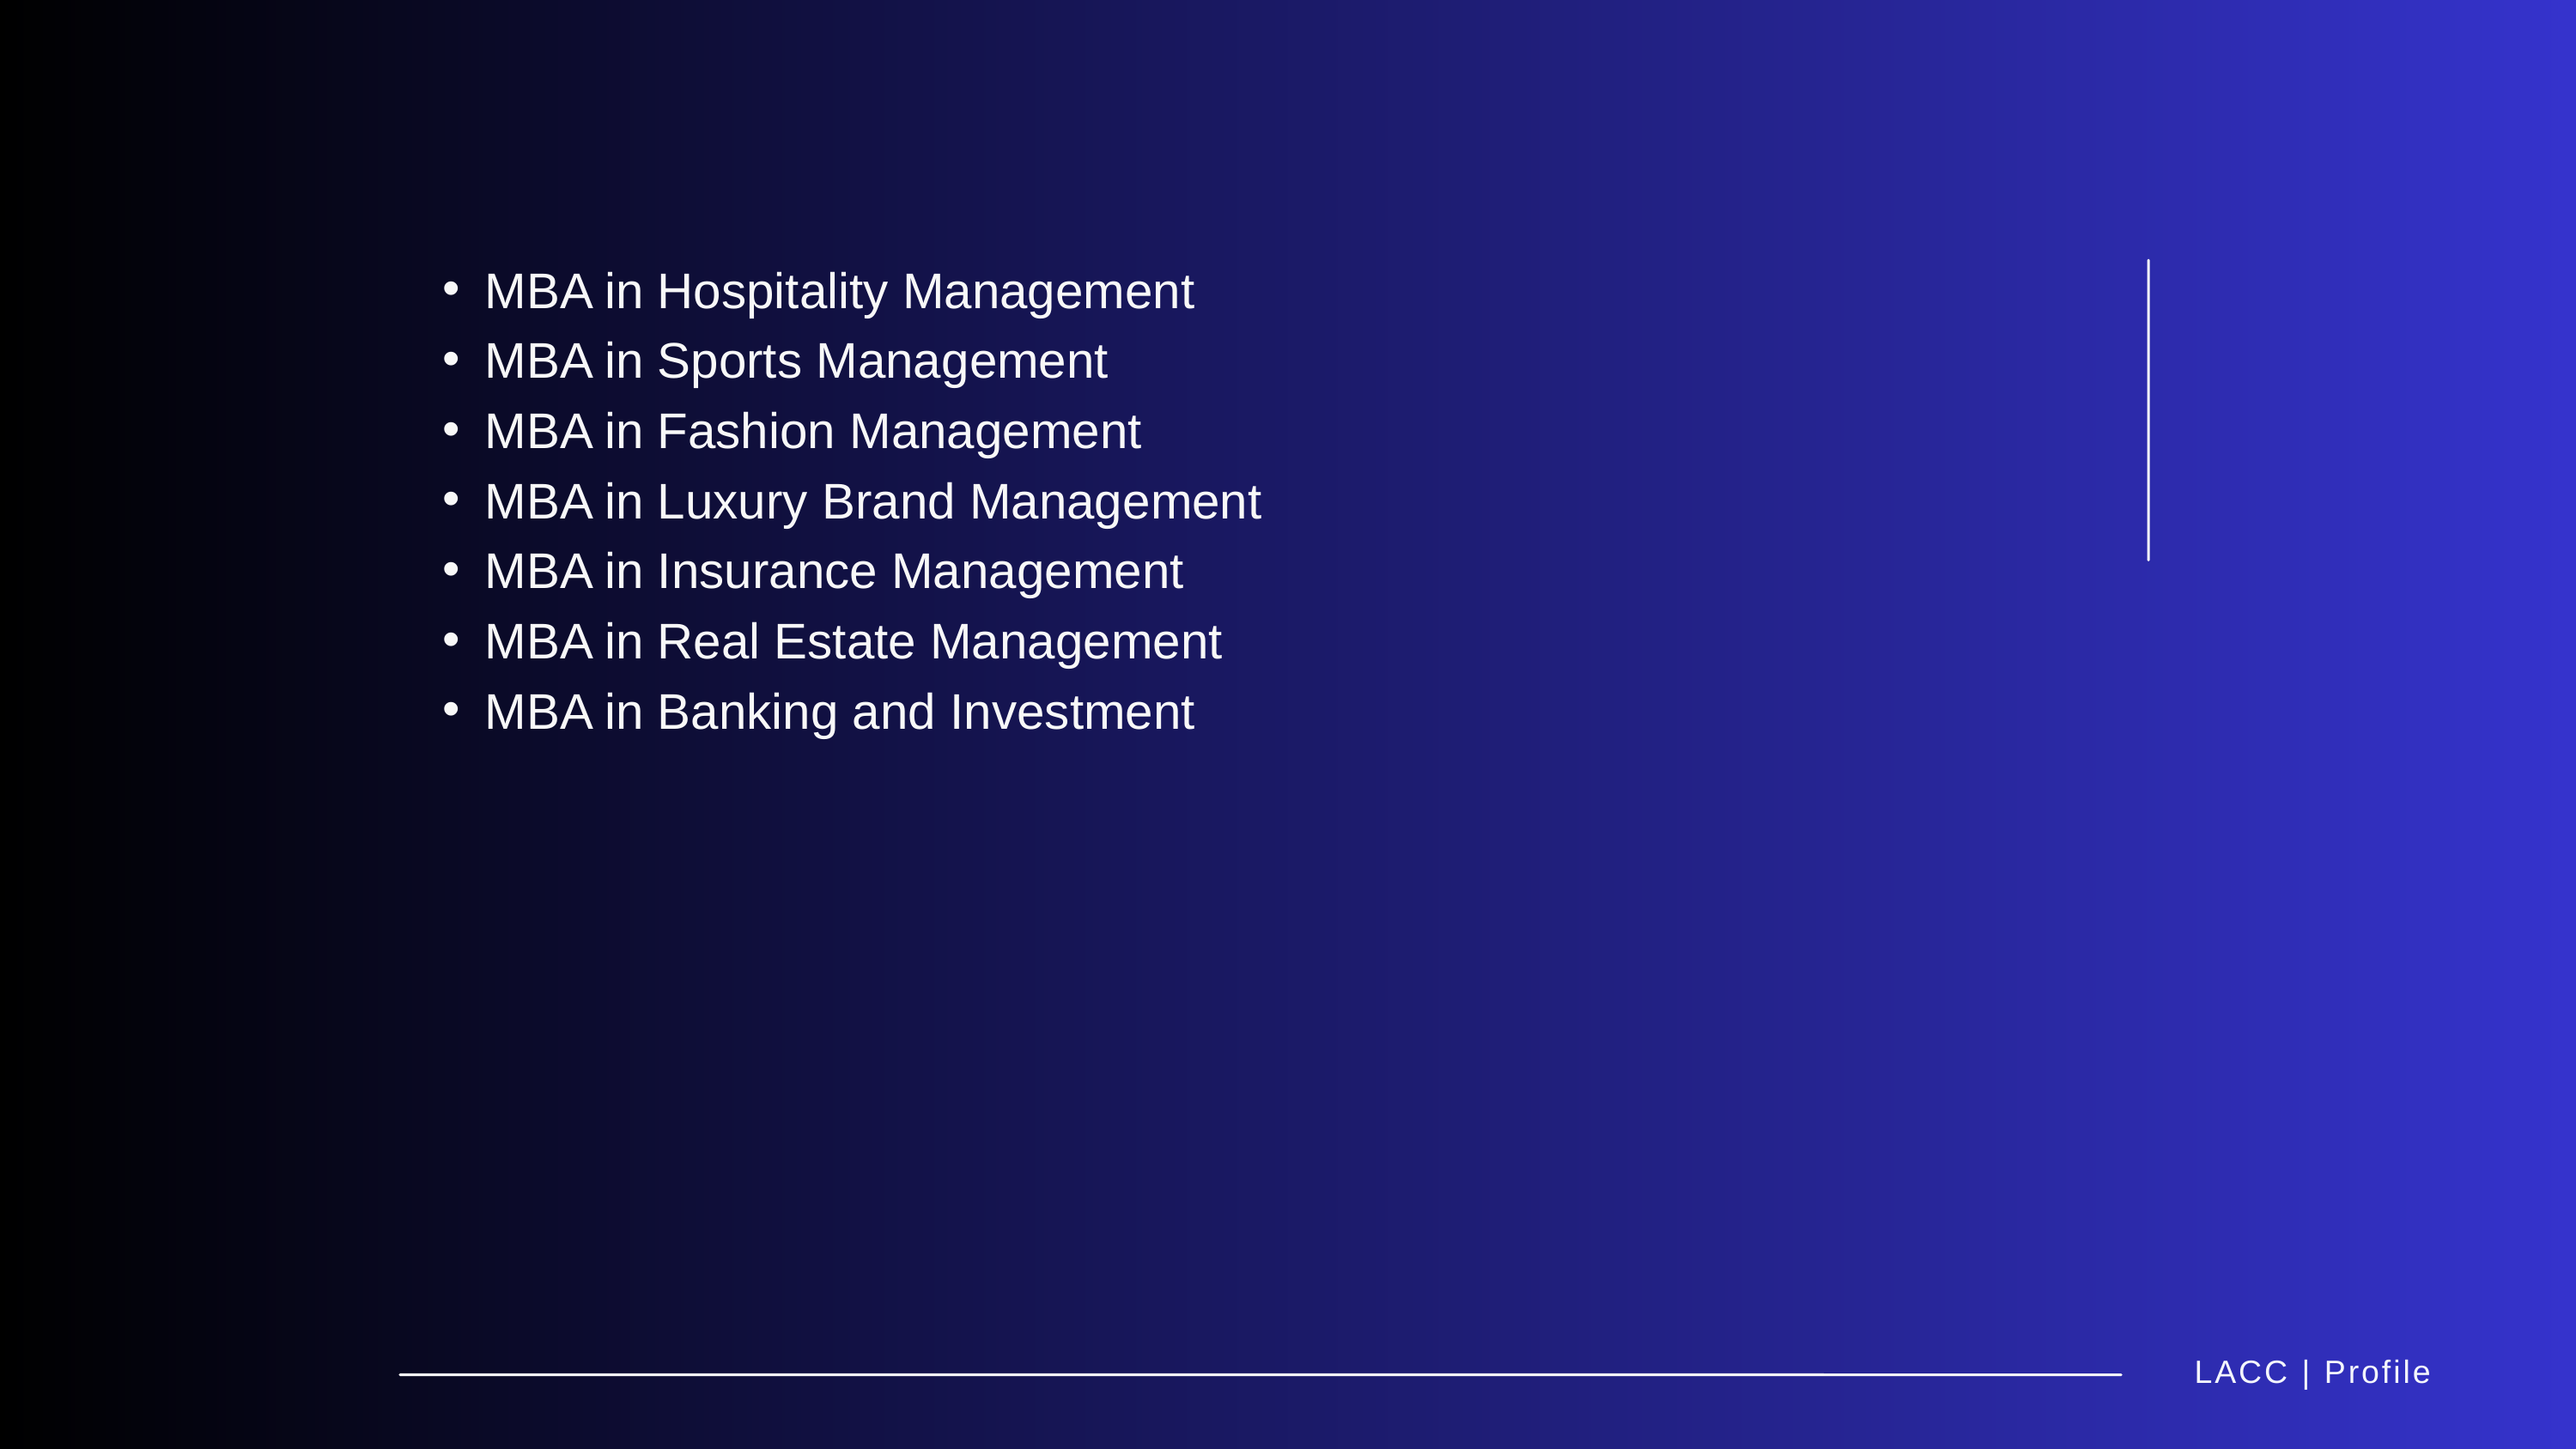

MBA in Hospitality Management
MBA in Sports Management
MBA in Fashion Management
MBA in Luxury Brand Management
MBA in Insurance Management
MBA in Real Estate Management
MBA in Banking and Investment

LACC | Profile